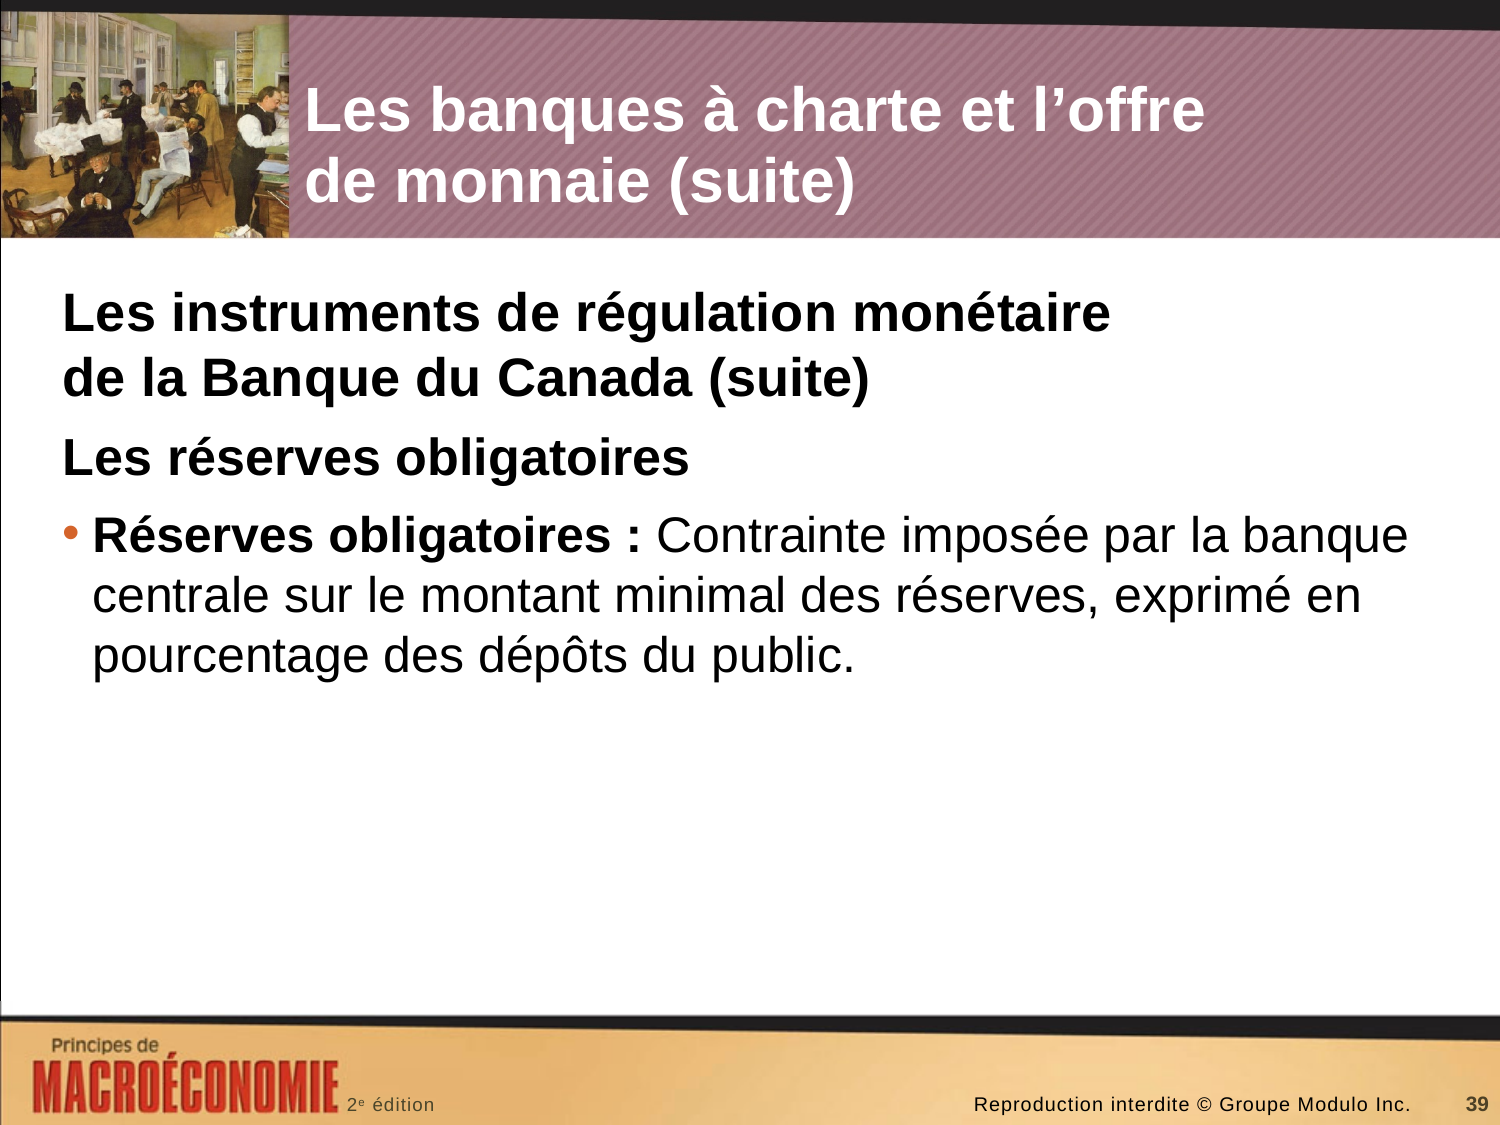

# Les banques à charte et l’offre de monnaie (suite)
Les instruments de régulation monétaire                   de la Banque du Canada (suite)
Les réserves obligatoires
Réserves obligatoires : Contrainte imposée par la banque centrale sur le montant minimal des réserves, exprimé en pourcentage des dépôts du public.
39